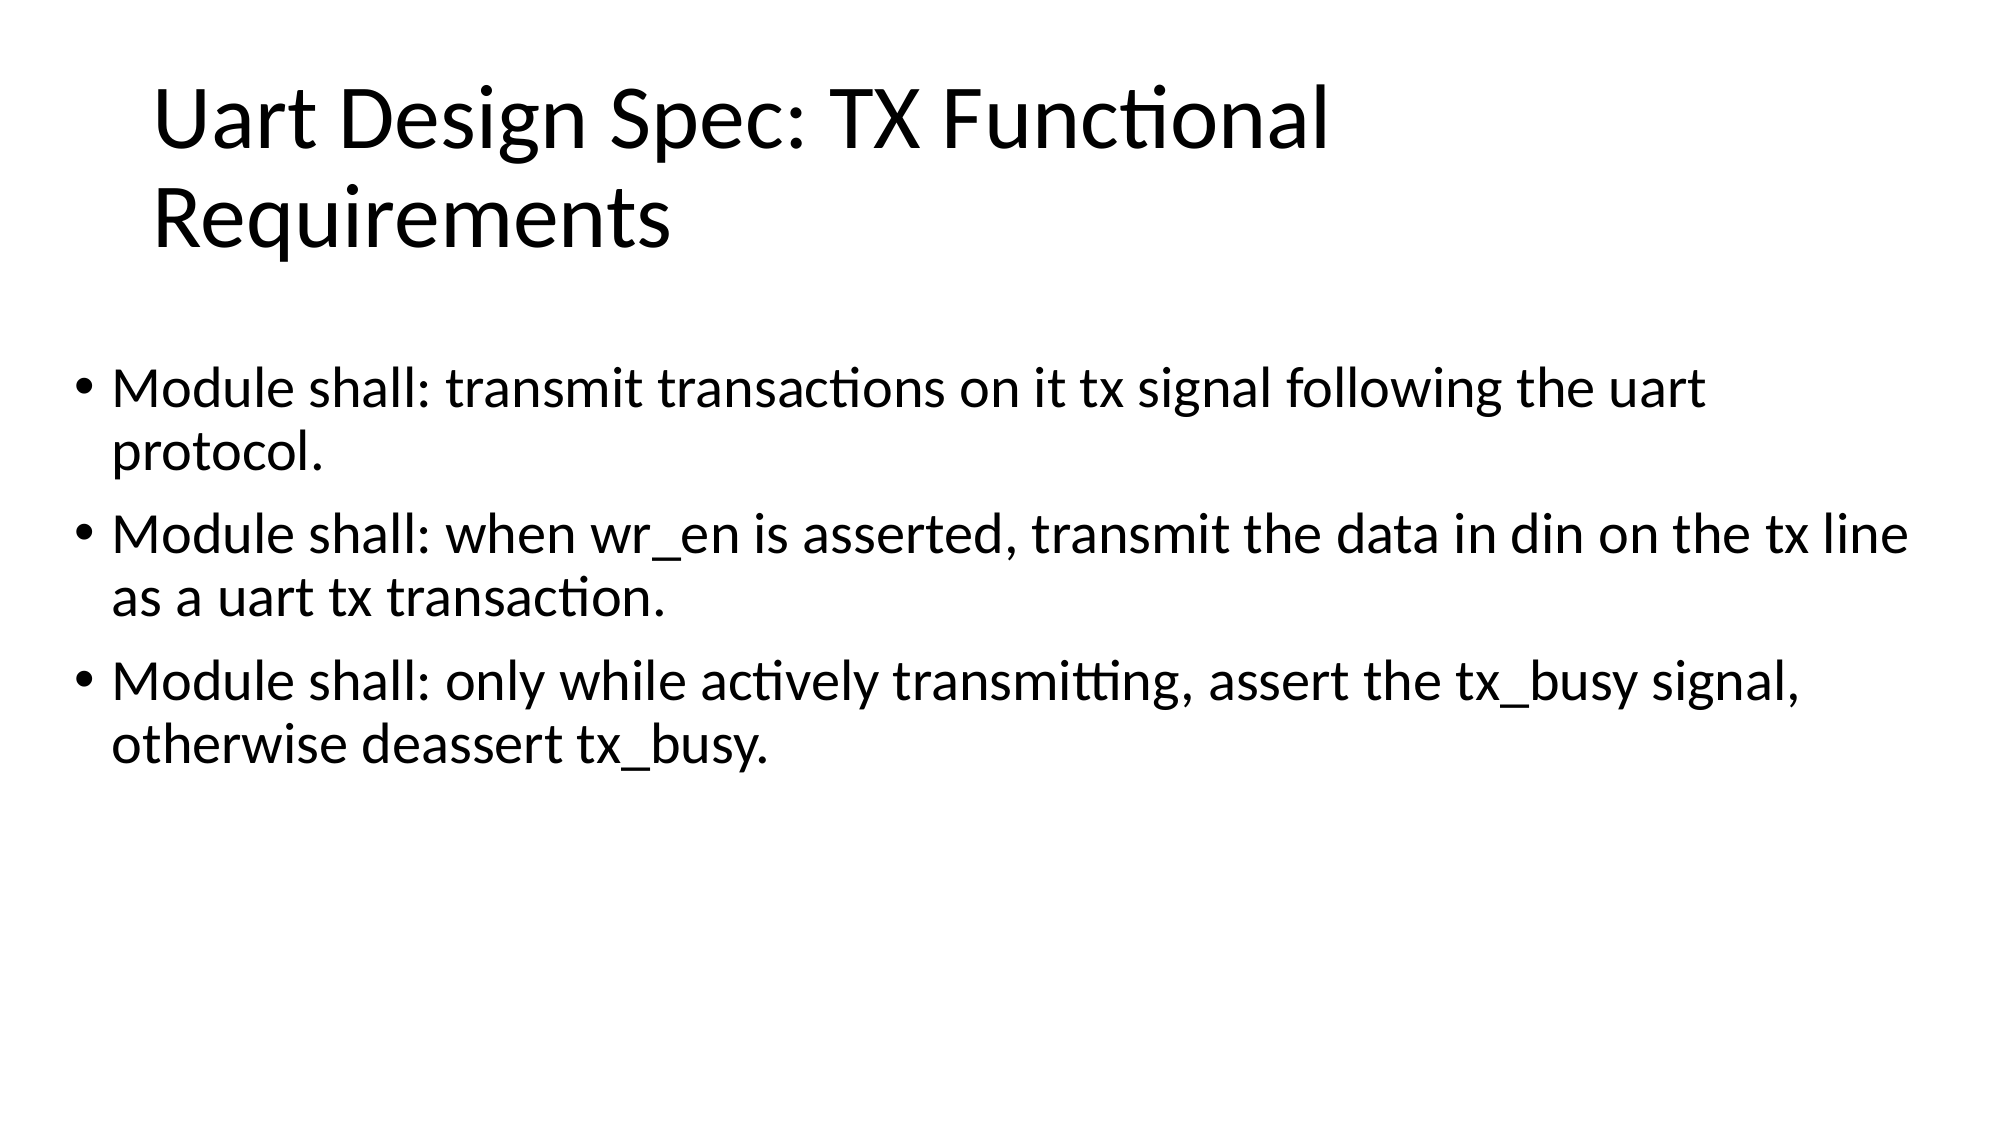

# Uart Design Spec: TX Functional Requirements
Module shall: transmit transactions on it tx signal following the uart protocol.
Module shall: when wr_en is asserted, transmit the data in din on the tx line as a uart tx transaction.
Module shall: only while actively transmitting, assert the tx_busy signal, otherwise deassert tx_busy.